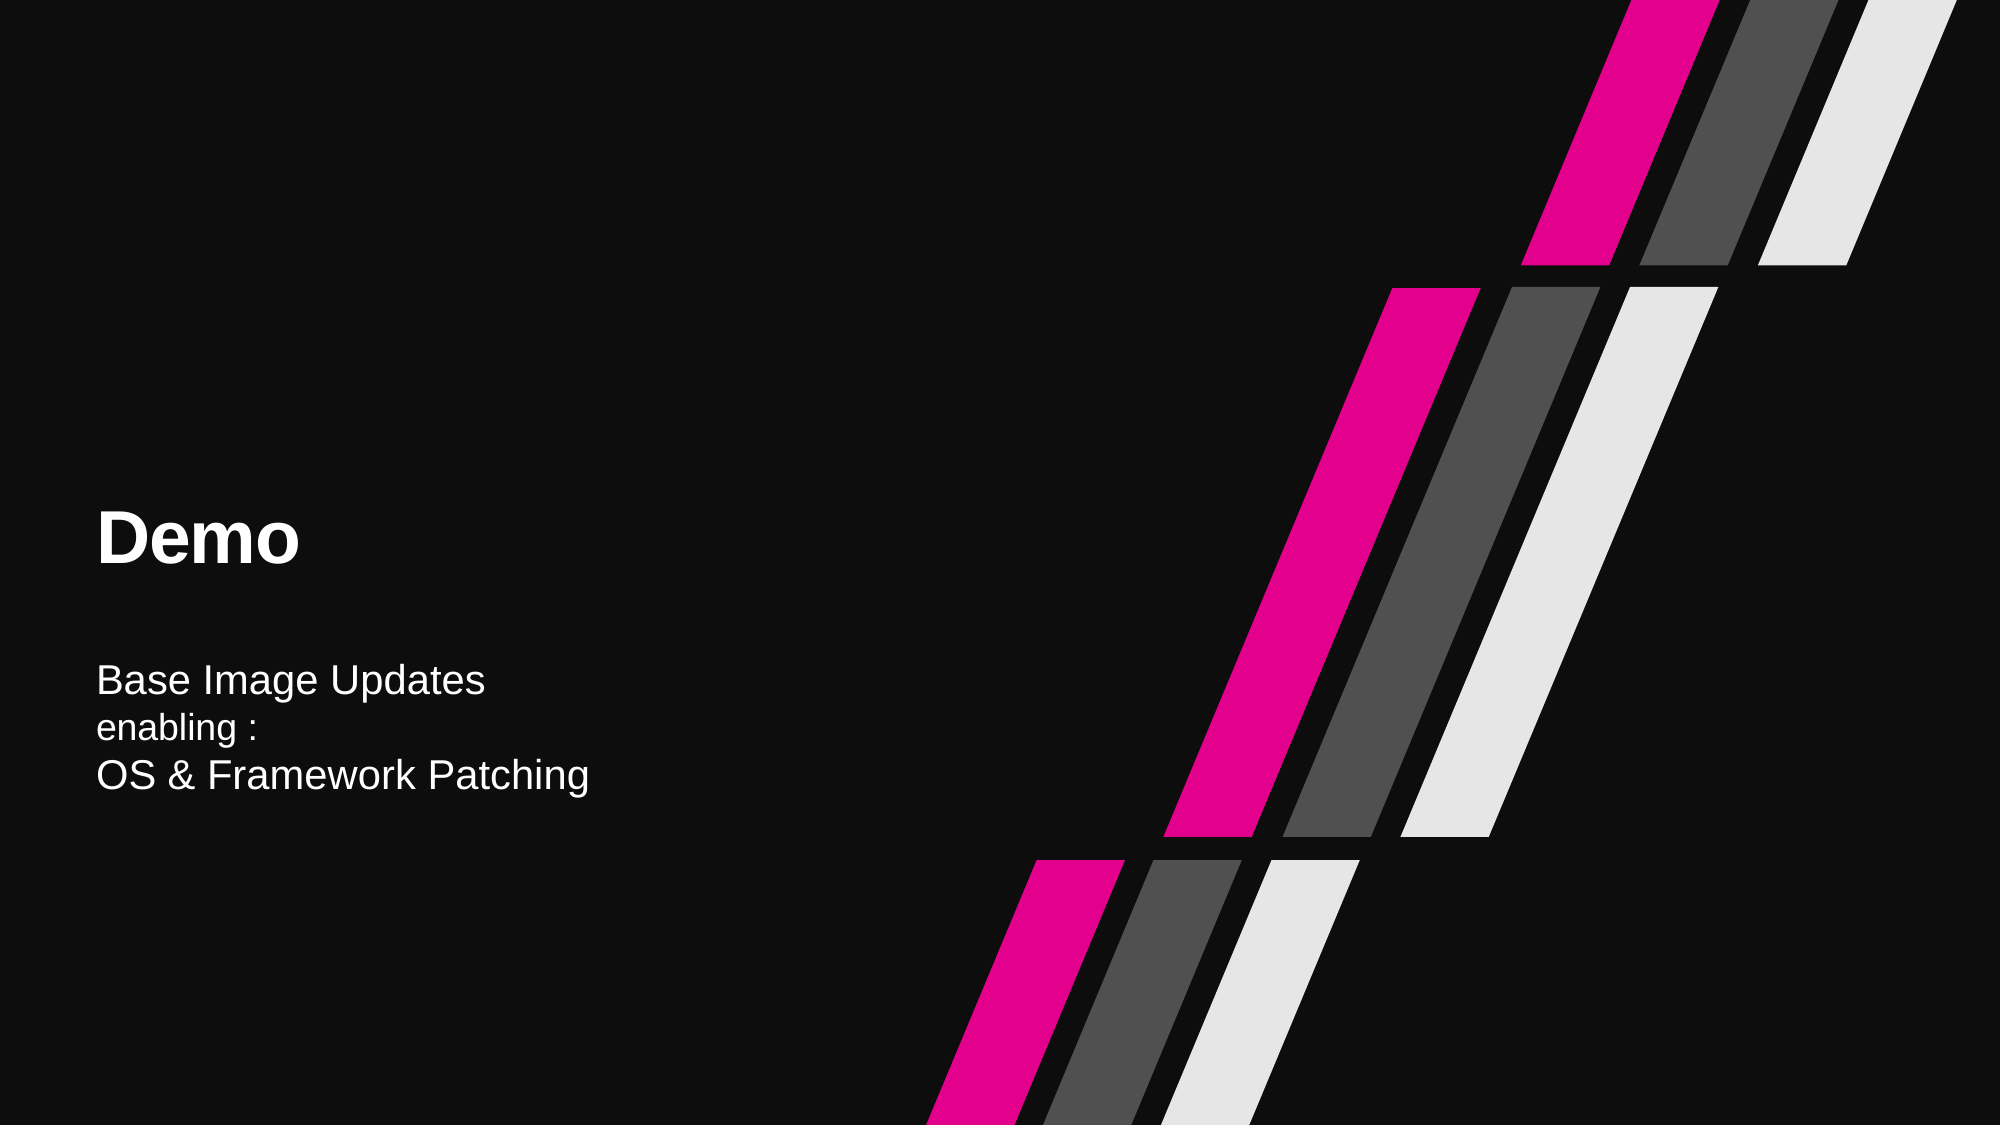

# Demo
Base Image Updates
enabling :
OS & Framework Patching